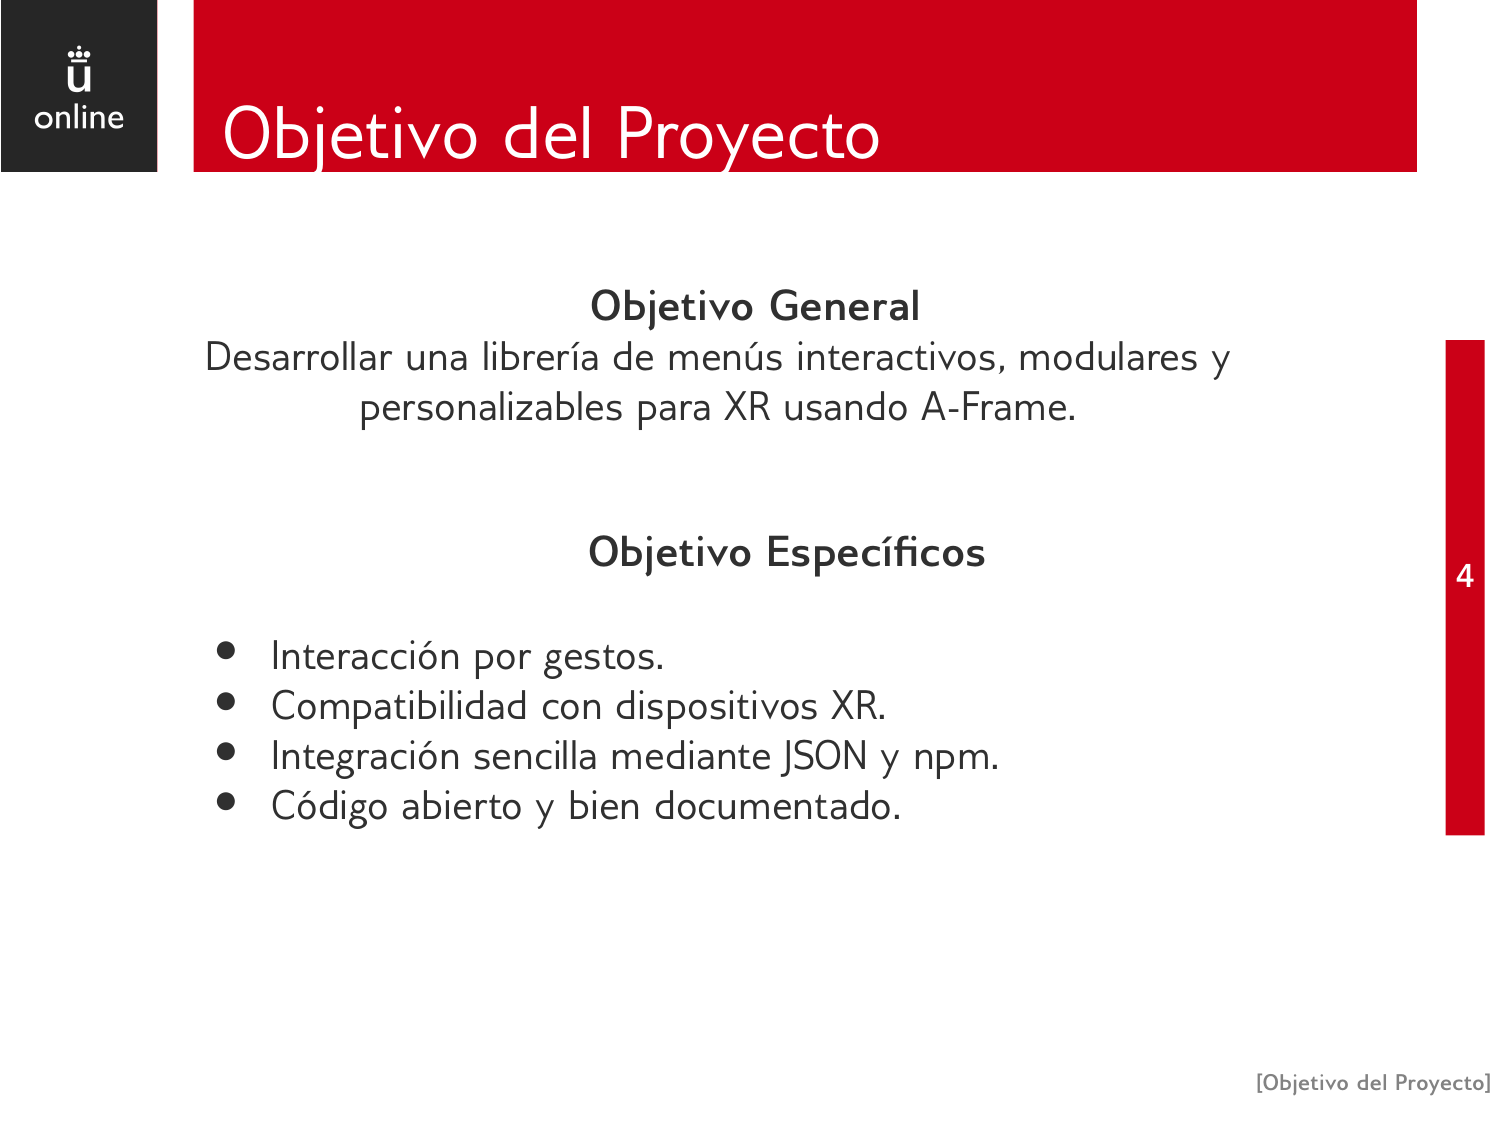

# Objetivo del Proyecto
Objetivo General
Desarrollar una librería de menús interactivos, modulares y personalizables para XR usando A-Frame.
Objetivo Específicos

Interacción por gestos.
Compatibilidad con dispositivos XR.
Integración sencilla mediante JSON y npm.
Código abierto y bien documentado.
4
[Objetivo del Proyecto]